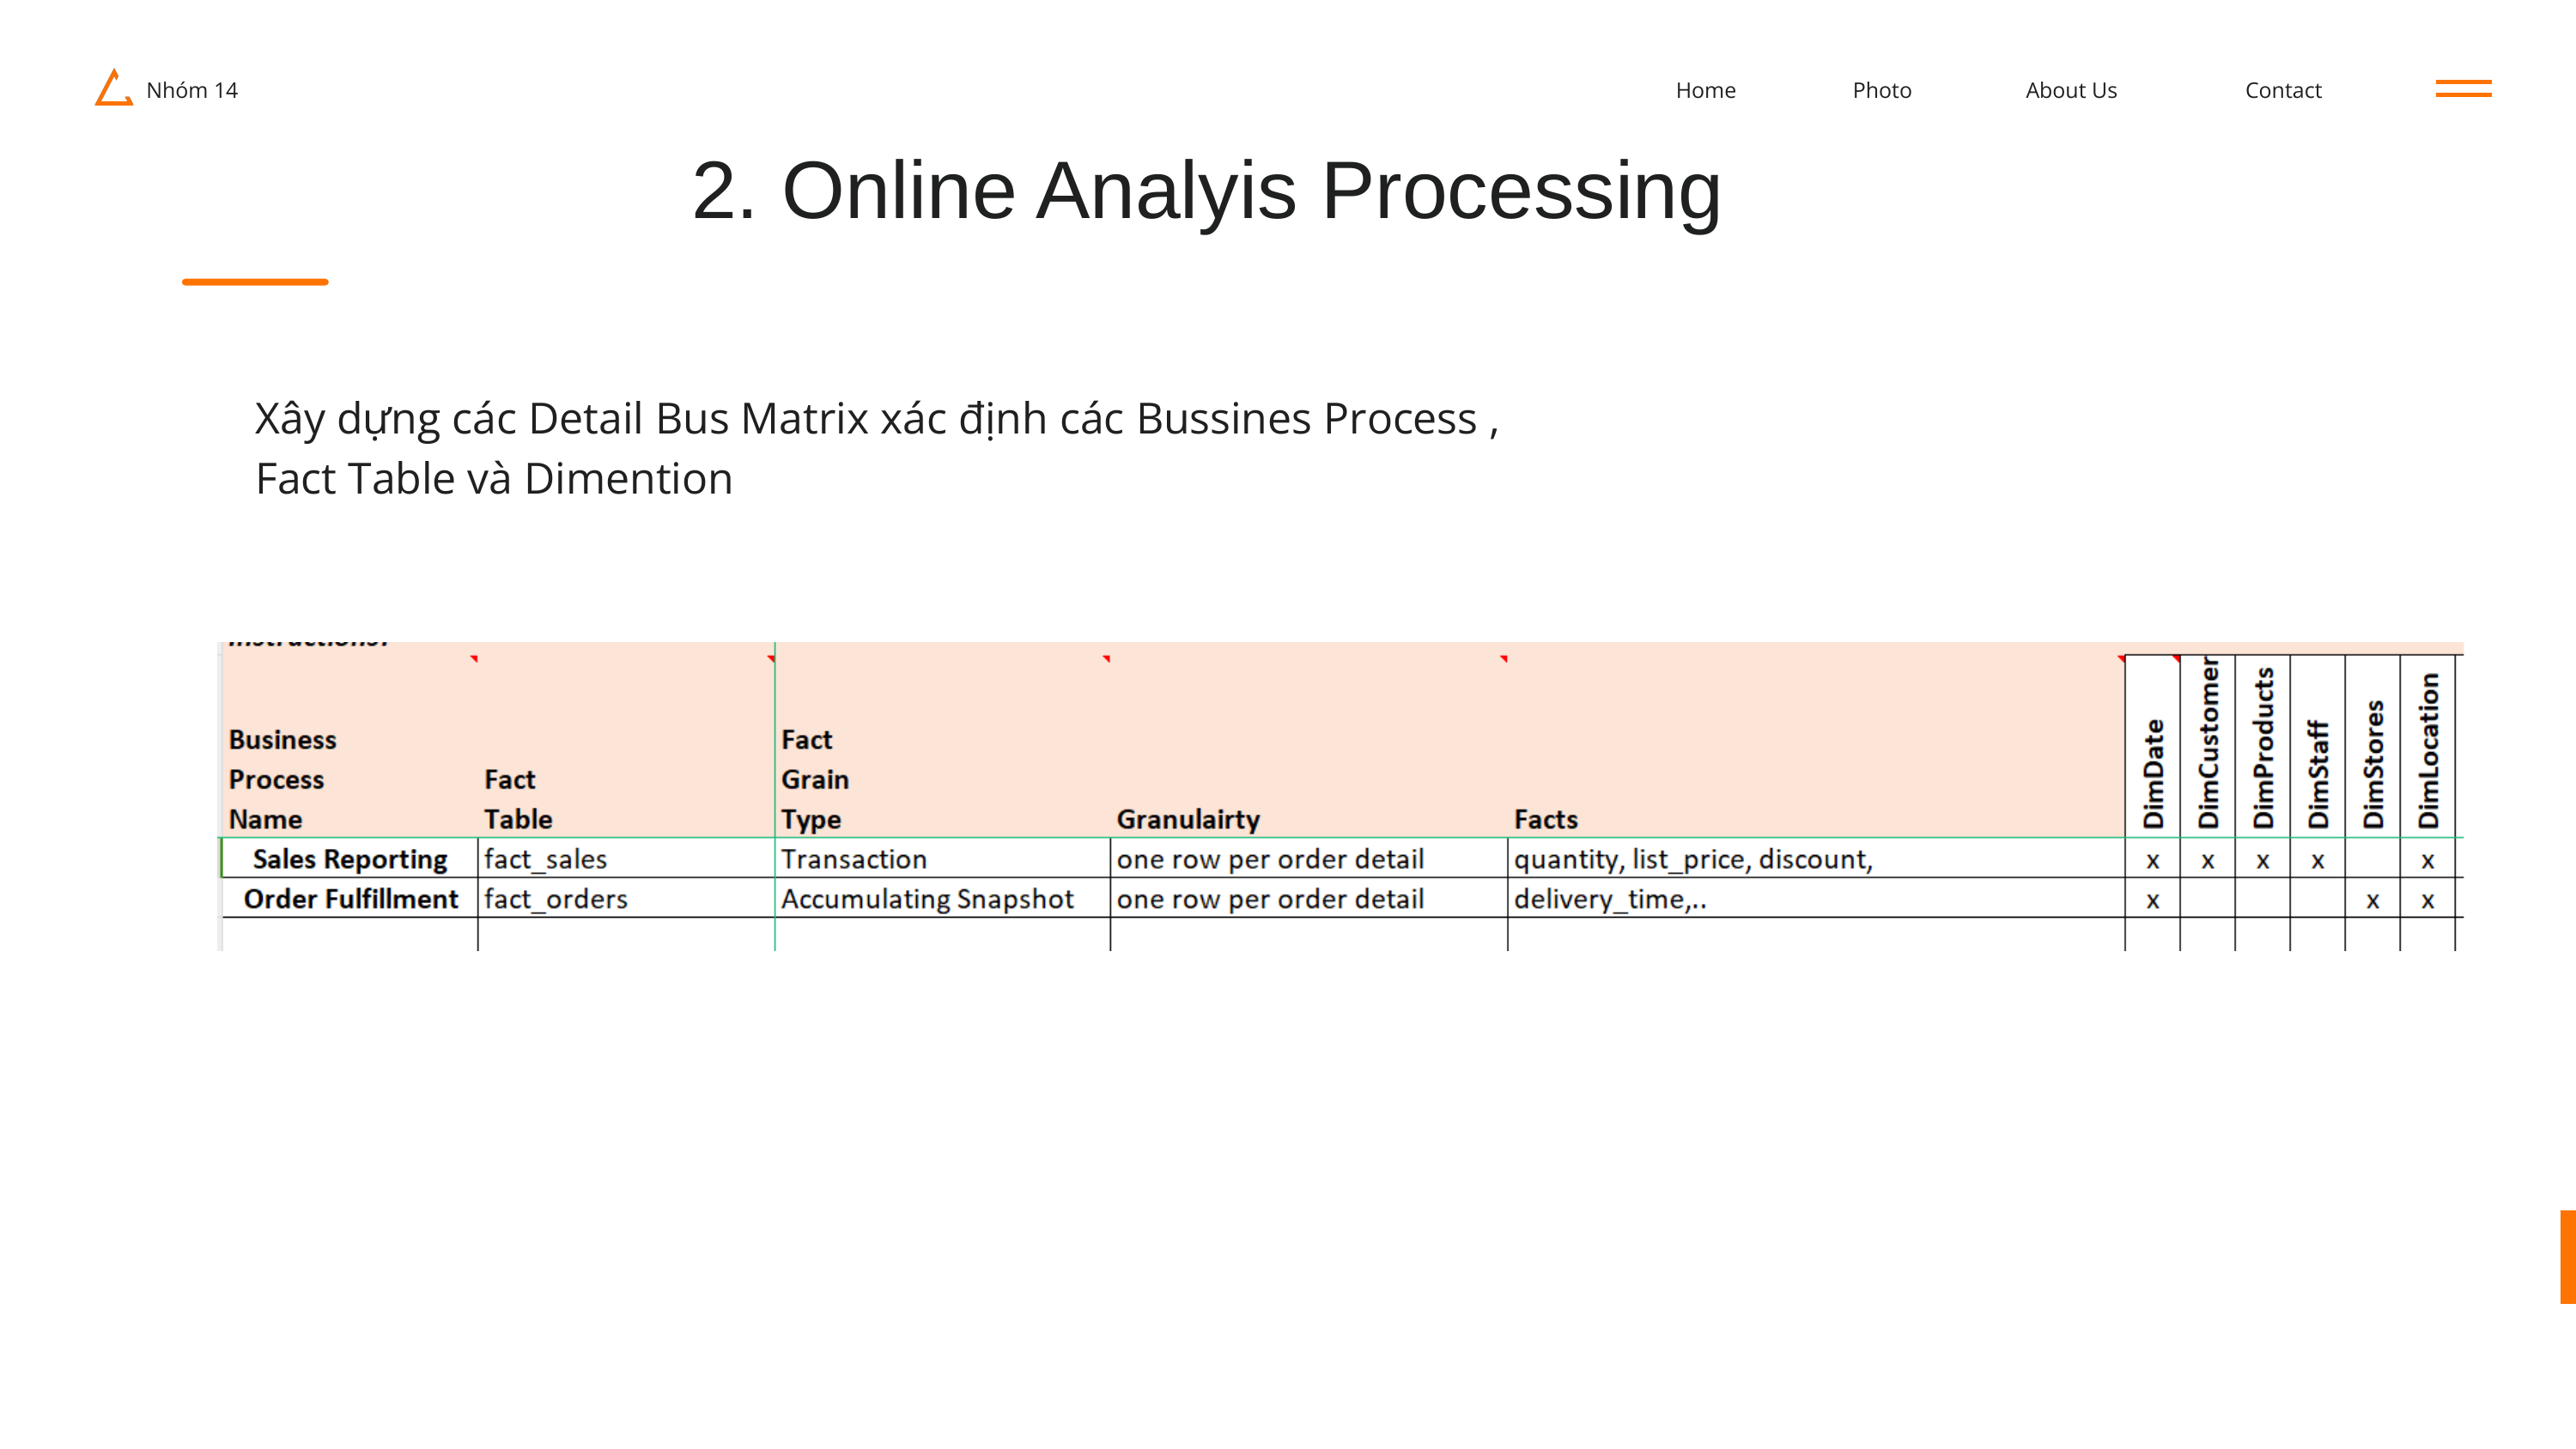

Nhóm 14
Home
Photo
About Us
Contact

2. Online Analyis Processing

Xây dựng các Detail Bus Matrix xác định các Bussines Process , Fact Table và Dimention